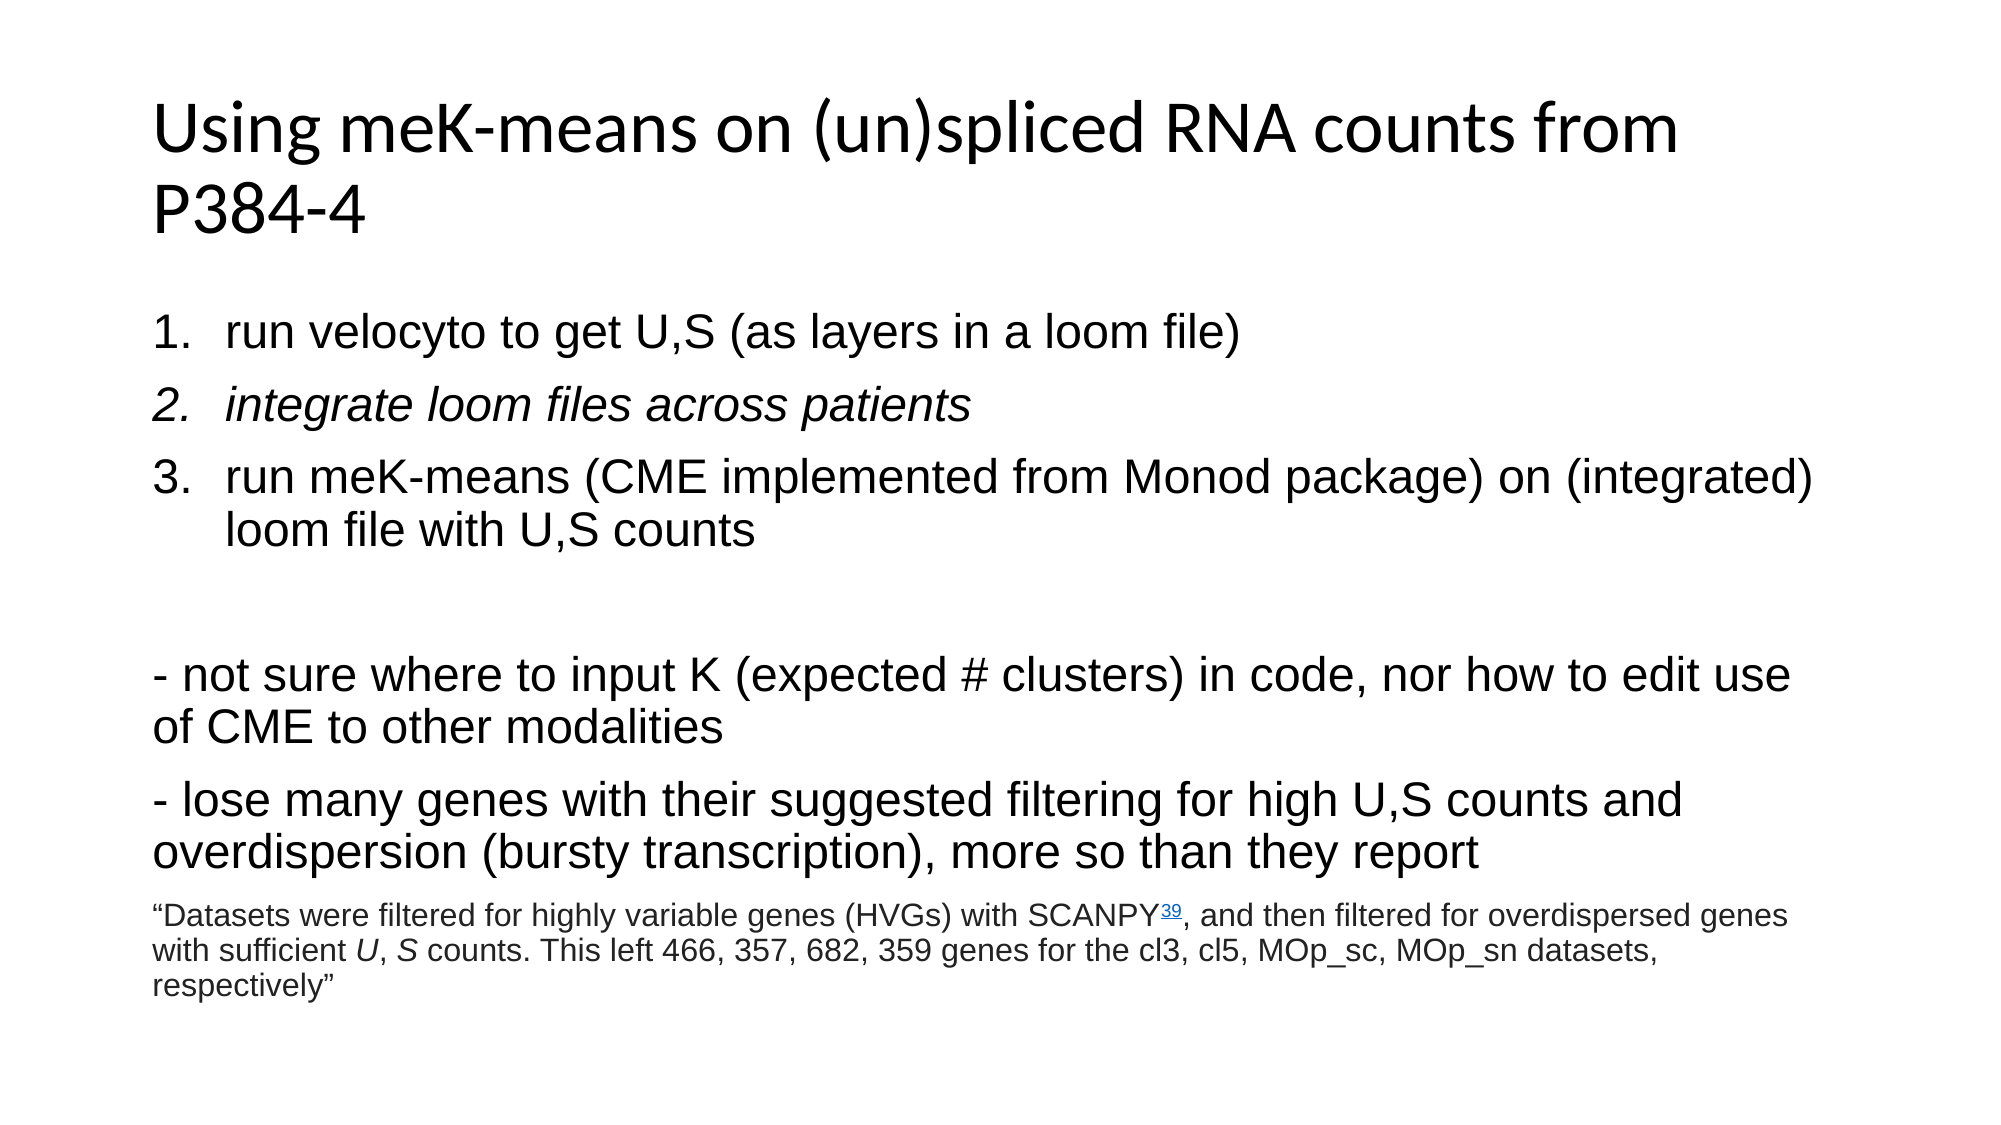

# Using meK-means on (un)spliced RNA counts from P384-4
run velocyto to get U,S (as layers in a loom file)
integrate loom files across patients
run meK-means (CME implemented from Monod package) on (integrated) loom file with U,S counts

- not sure where to input K (expected # clusters) in code, nor how to edit use of CME to other modalities
- lose many genes with their suggested filtering for high U,S counts and overdispersion (bursty transcription), more so than they report
“Datasets were filtered for highly variable genes (HVGs) with SCANPY39, and then filtered for overdispersed genes with sufficient U, S counts. This left 466, 357, 682, 359 genes for the cl3, cl5, MOp_sc, MOp_sn datasets, respectively”